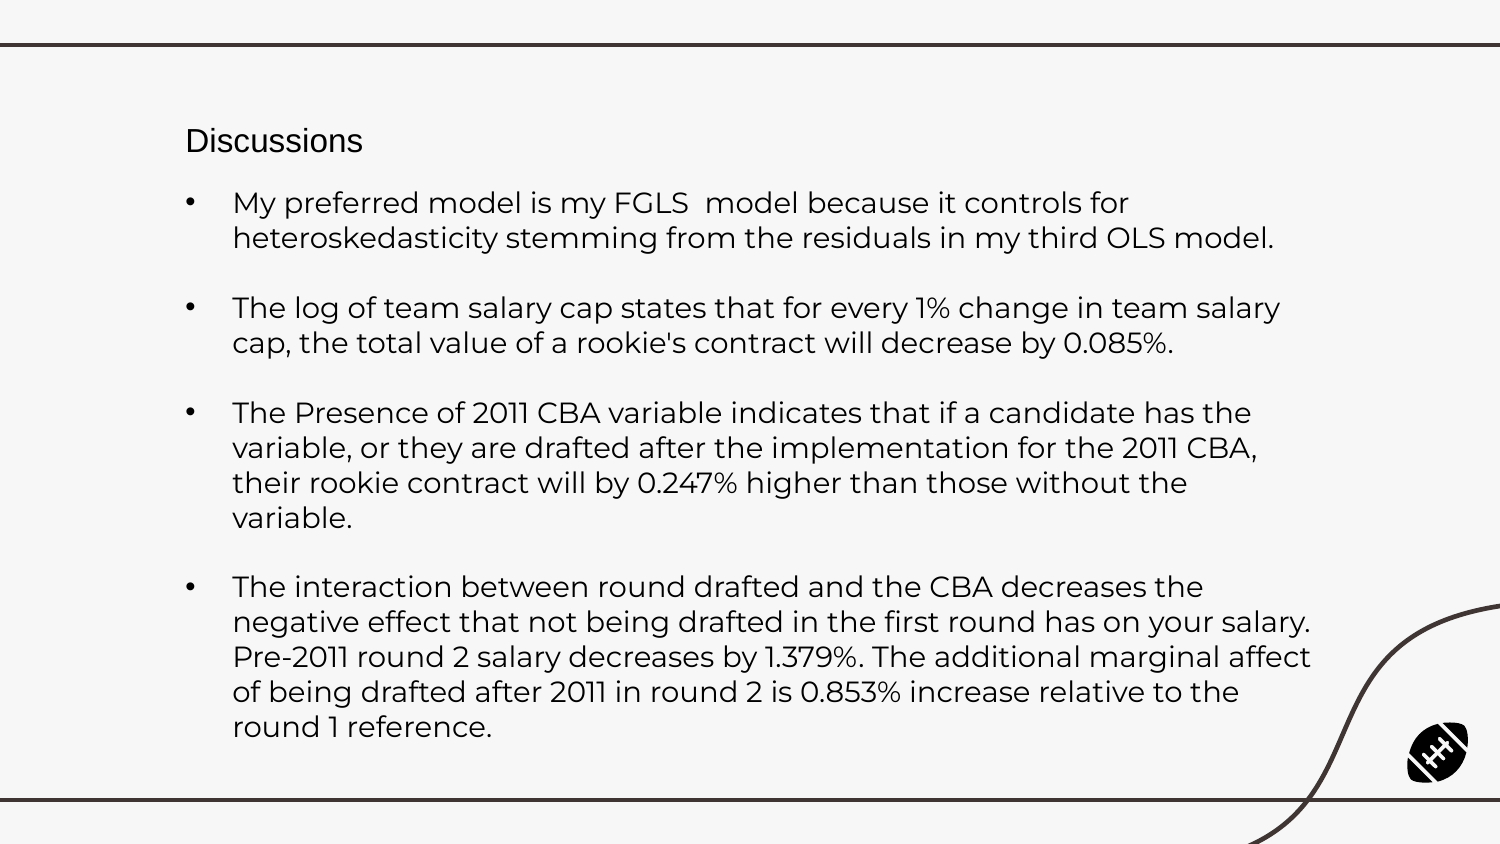

Discussions

My preferred model is my FGLS  model because it controls for heteroskedasticity stemming from the residuals in my third OLS model.

The log of team salary cap states that for every 1% change in team salary cap, the total value of a rookie's contract will decrease by 0.085%.

The Presence of 2011 CBA variable indicates that if a candidate has the variable, or they are drafted after the implementation for the 2011 CBA, their rookie contract will by 0.247% higher than those without the variable.

The interaction between round drafted and the CBA decreases the negative effect that not being drafted in the first round has on your salary. Pre-2011 round 2 salary decreases by 1.379%. The additional marginal affect of being drafted after 2011 in round 2 is 0.853% increase relative to the round 1 reference.